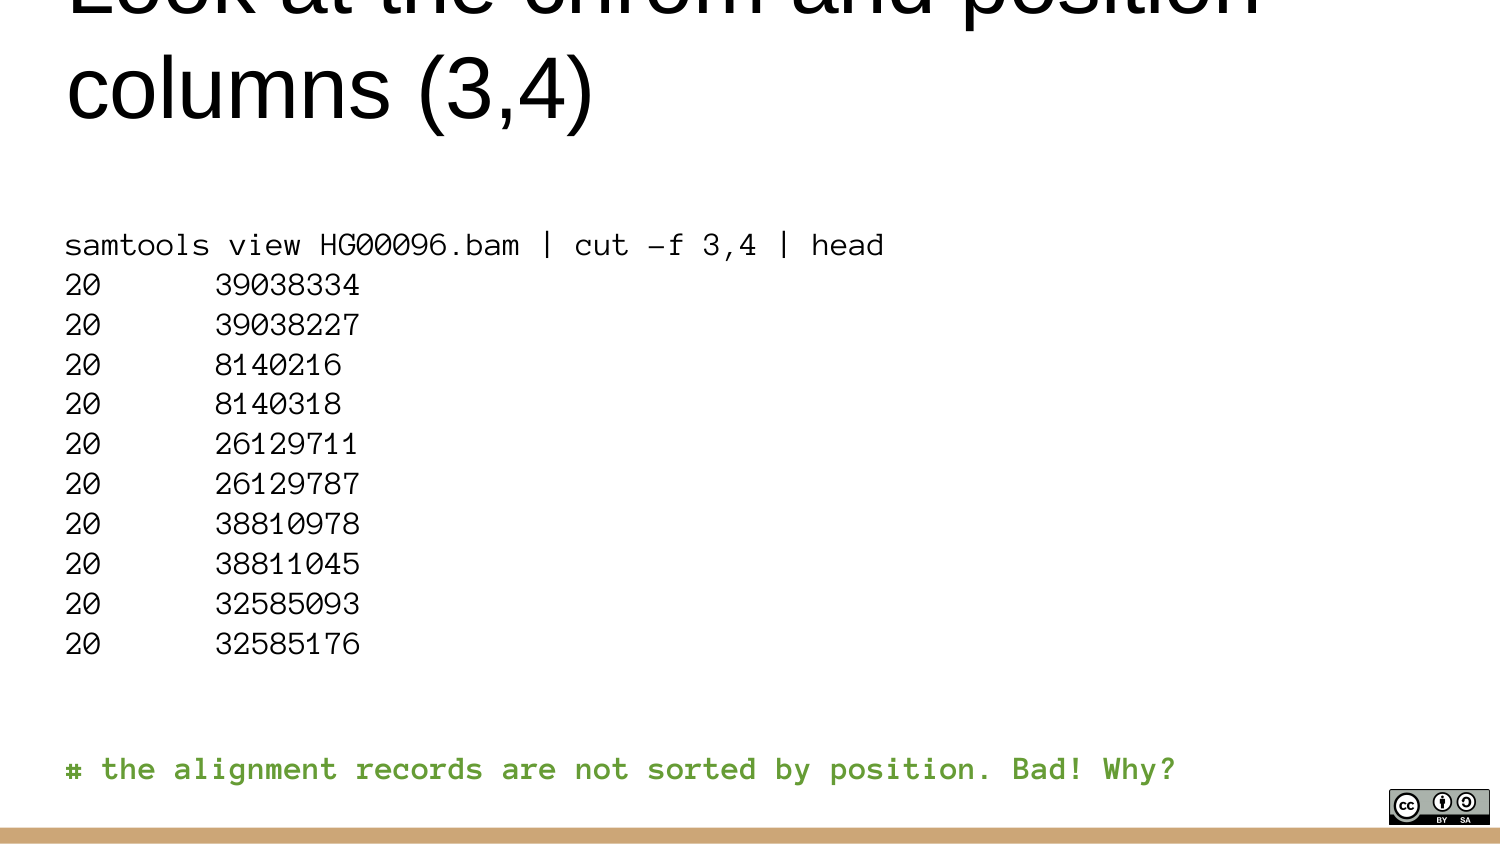

# Look at the chrom and position columns (3,4)
samtools view HG00096.bam | cut -f 3,4 | head
20	39038334
20	39038227
20	8140216
20	8140318
20	26129711
20	26129787
20	38810978
20	38811045
20	32585093
20	32585176

# the alignment records are not sorted by position. Bad! Why?